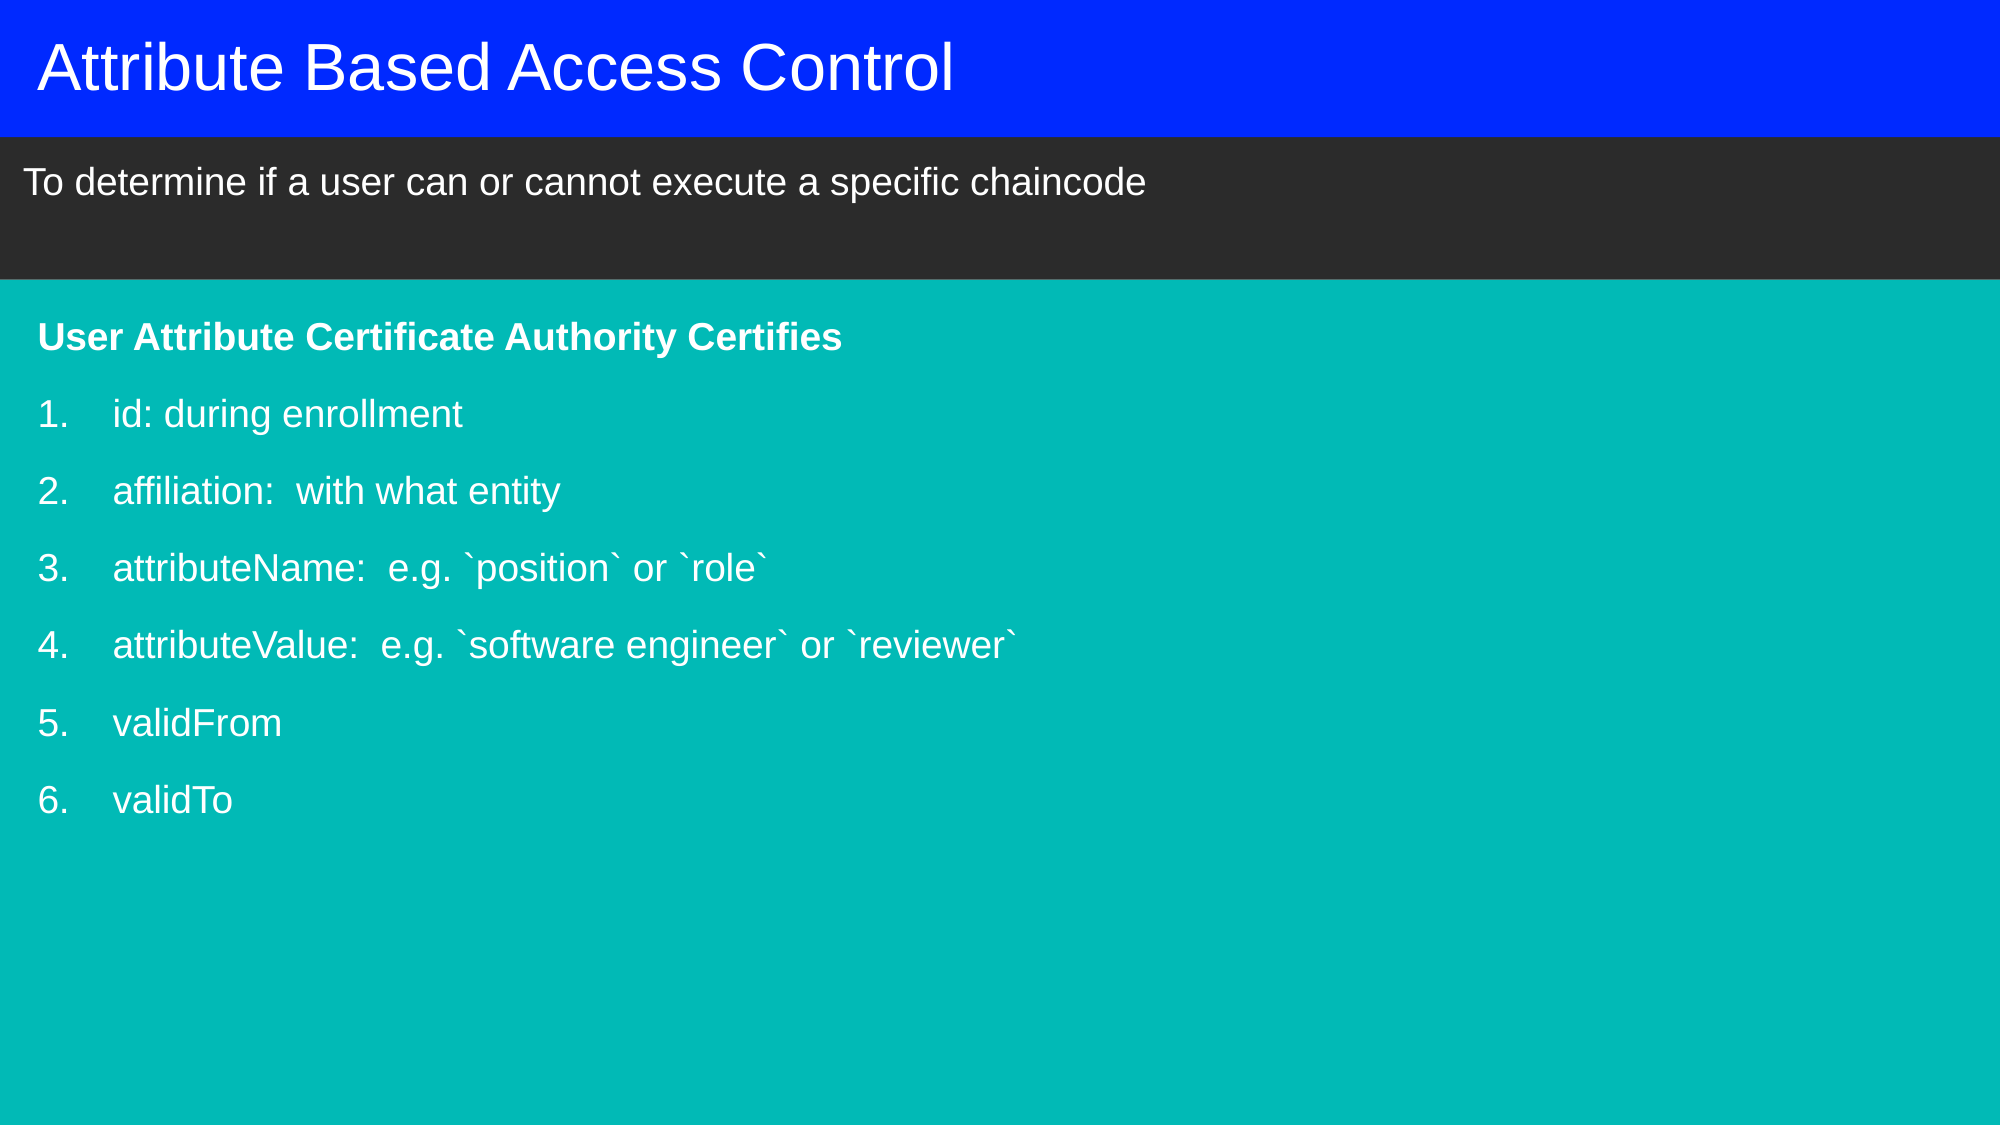

GTM Partnership, DBG Developer Engagement / © 2018 IBM Corporation
# Attribute Based Access Control
To determine if a user can or cannot execute a specific chaincode
User Attribute Certificate Authority Certifies
id: during enrollment
affiliation:  with what entity
attributeName:  e.g. `position` or `role`
attributeValue:  e.g. `software engineer` or `reviewer`
validFrom
validTo

17